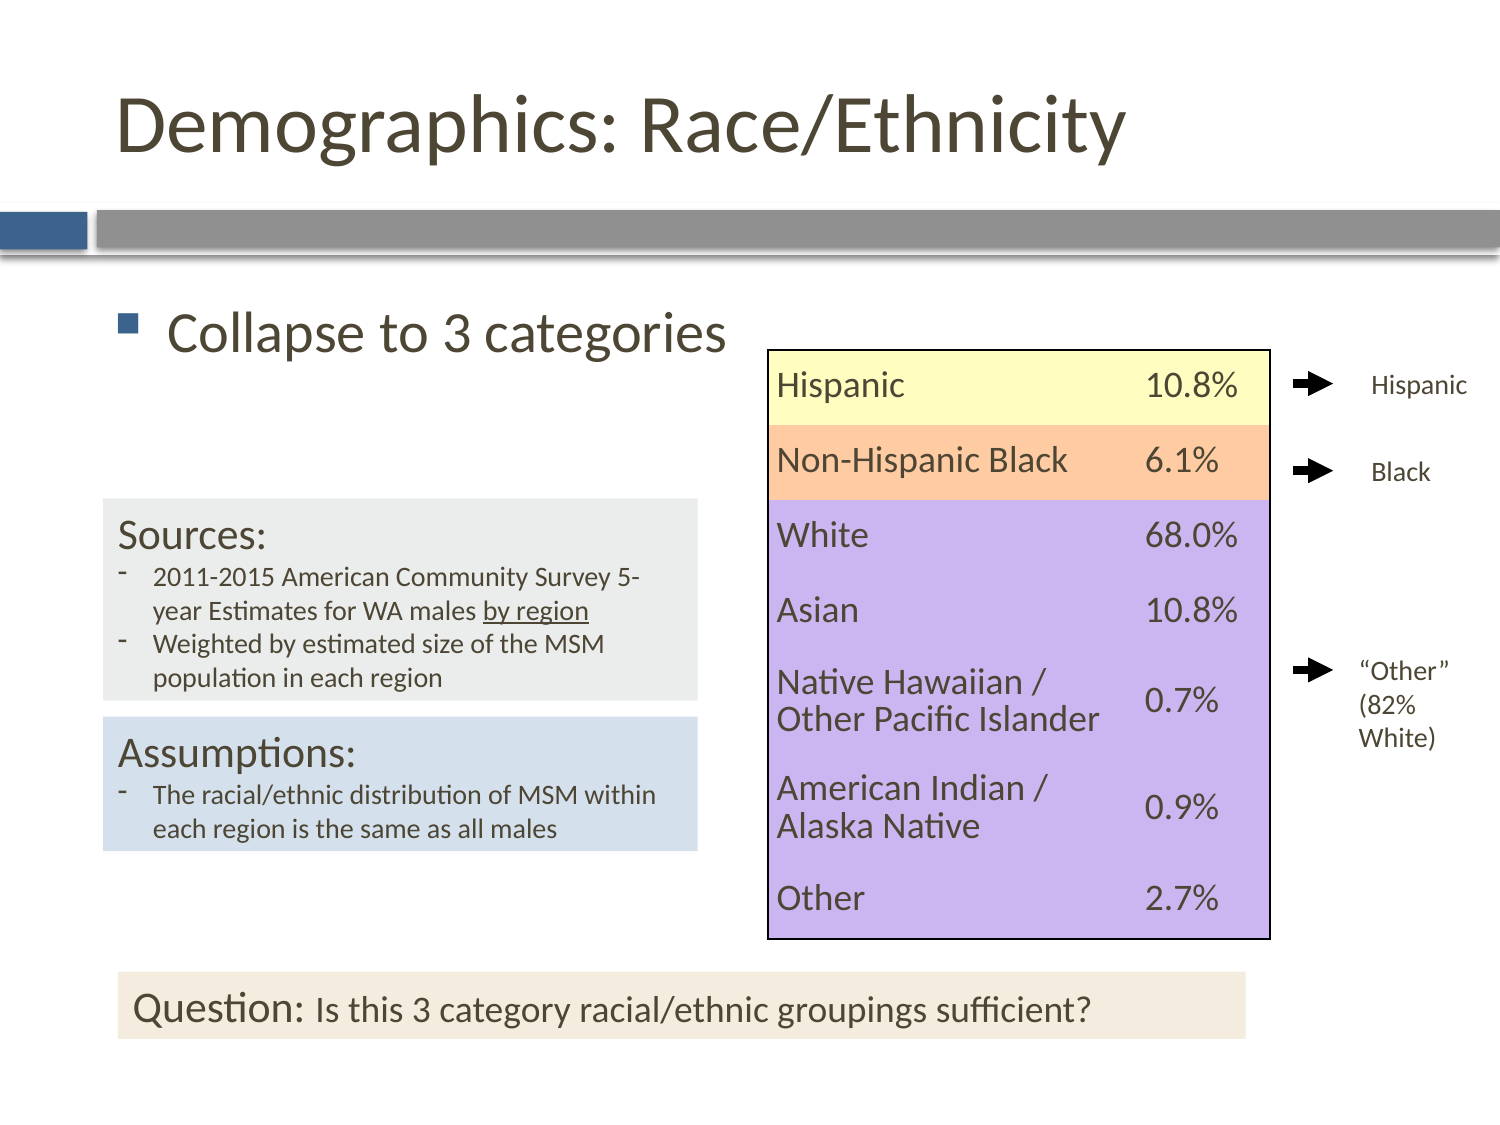

# Demographics: Race/Ethnicity
Collapse to 3 categories
| Hispanic | 10.8% |
| --- | --- |
| Non-Hispanic Black | 6.1% |
| White | 68.0% |
| Asian | 10.8% |
| Native Hawaiian / Other Pacific Islander | 0.7% |
| American Indian / Alaska Native | 0.9% |
| Other | 2.7% |
Hispanic

Black

“Other”
(82%
White)

Sources:
2011-2015 American Community Survey 5-year Estimates for WA males by region
Weighted by estimated size of the MSM population in each region
Assumptions:
The racial/ethnic distribution of MSM within each region is the same as all males
Question: Is this 3 category racial/ethnic groupings sufficient?